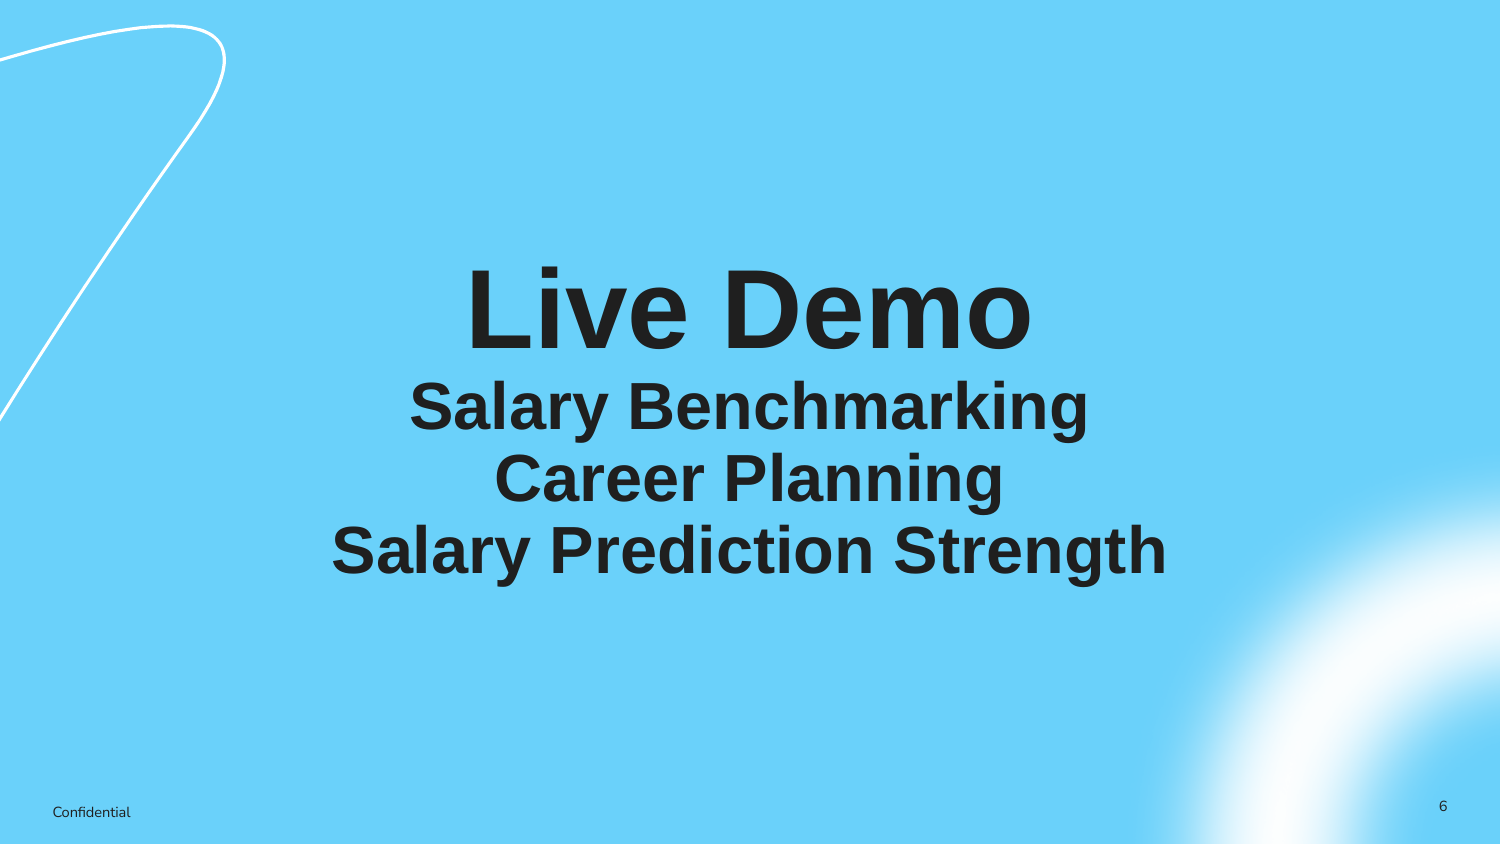

# Live Demo
Salary Benchmarking
Career Planning
Salary Prediction Strength
Confidential